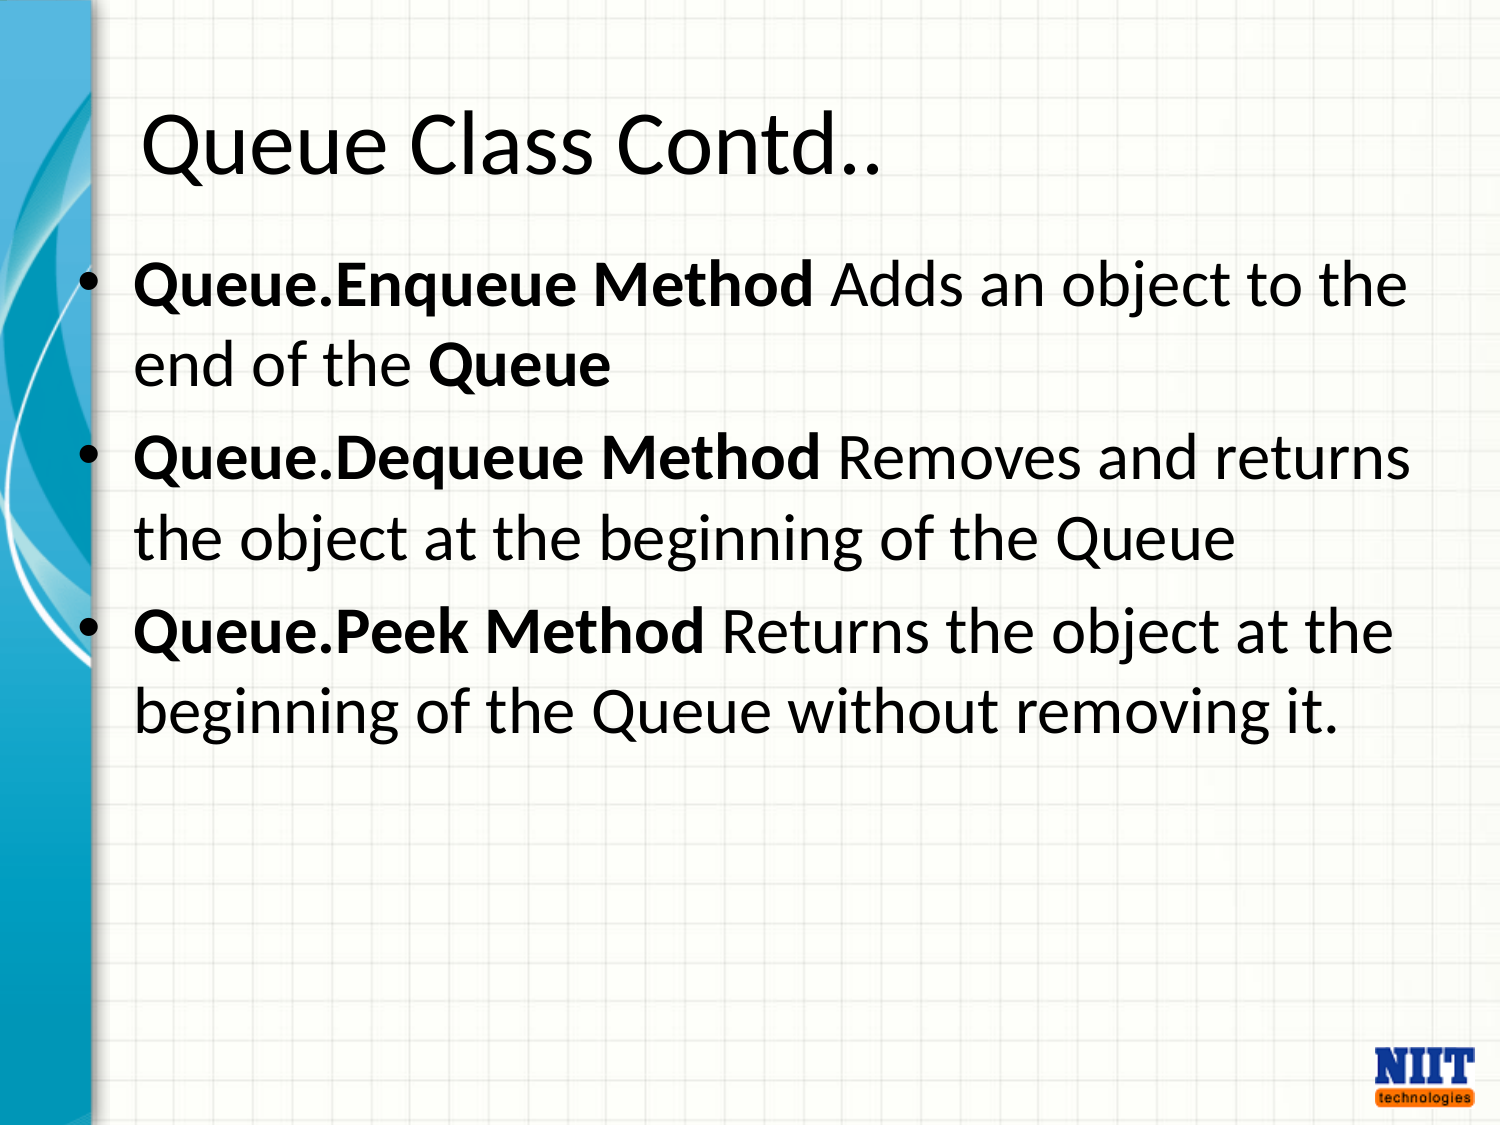

# Queue Class Contd..
Queue.Enqueue Method Adds an object to the end of the Queue
Queue.Dequeue Method Removes and returns the object at the beginning of the Queue
Queue.Peek Method Returns the object at the beginning of the Queue without removing it.